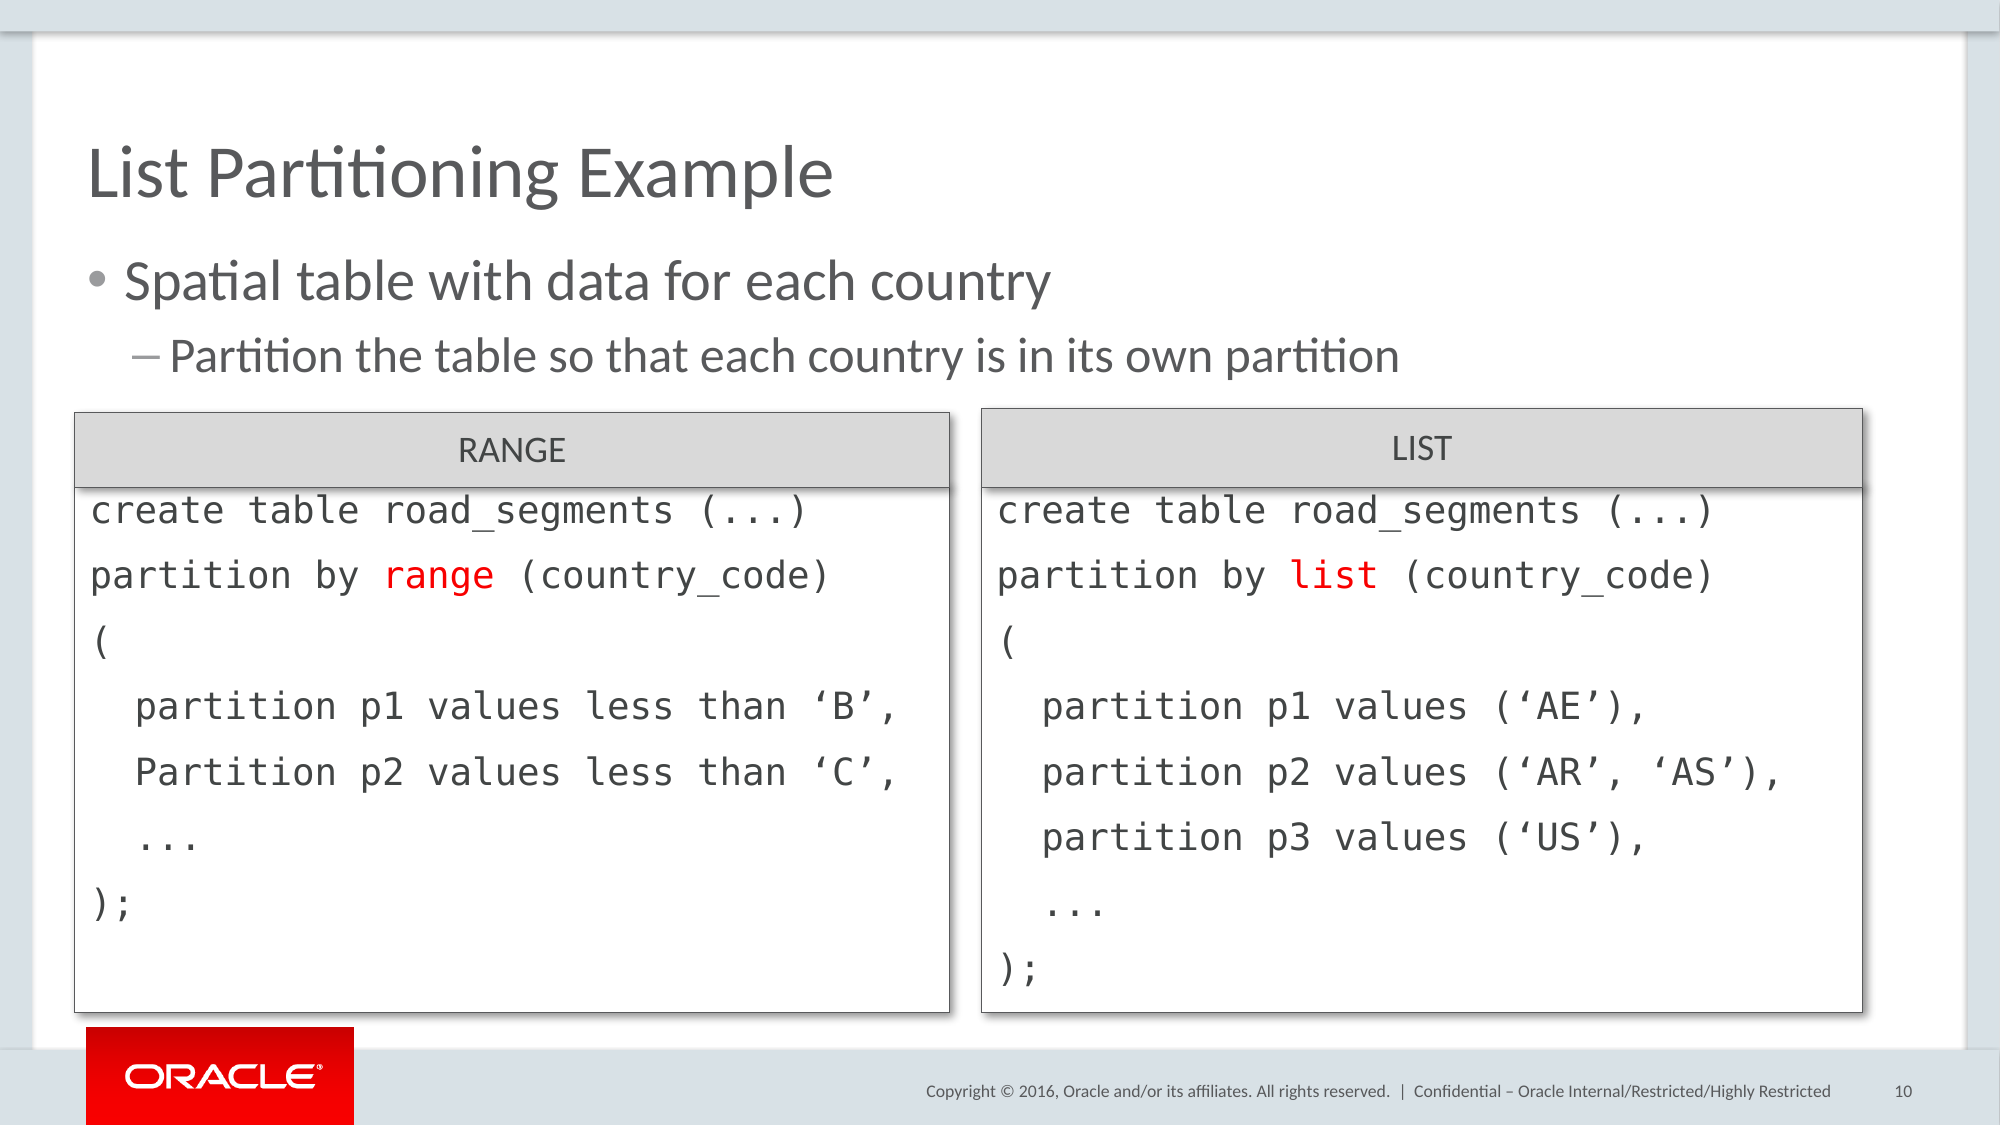

# List Partitioning Example
Spatial table with data for each country
Partition the table so that each country is in its own partition
LIST
RANGE
create table road_segments (...)
partition by list (country_code)
(
  partition p1 values (‘AE’),
  partition p2 values (‘AR’, ‘AS’),
  partition p3 values (‘US’),
  ...
);
create table road_segments (...)
partition by range (country_code)
(
  partition p1 values less than ‘B’,
  Partition p2 values less than ‘C’,
  ...
);
Confidential – Oracle Internal/Restricted/Highly Restricted
10